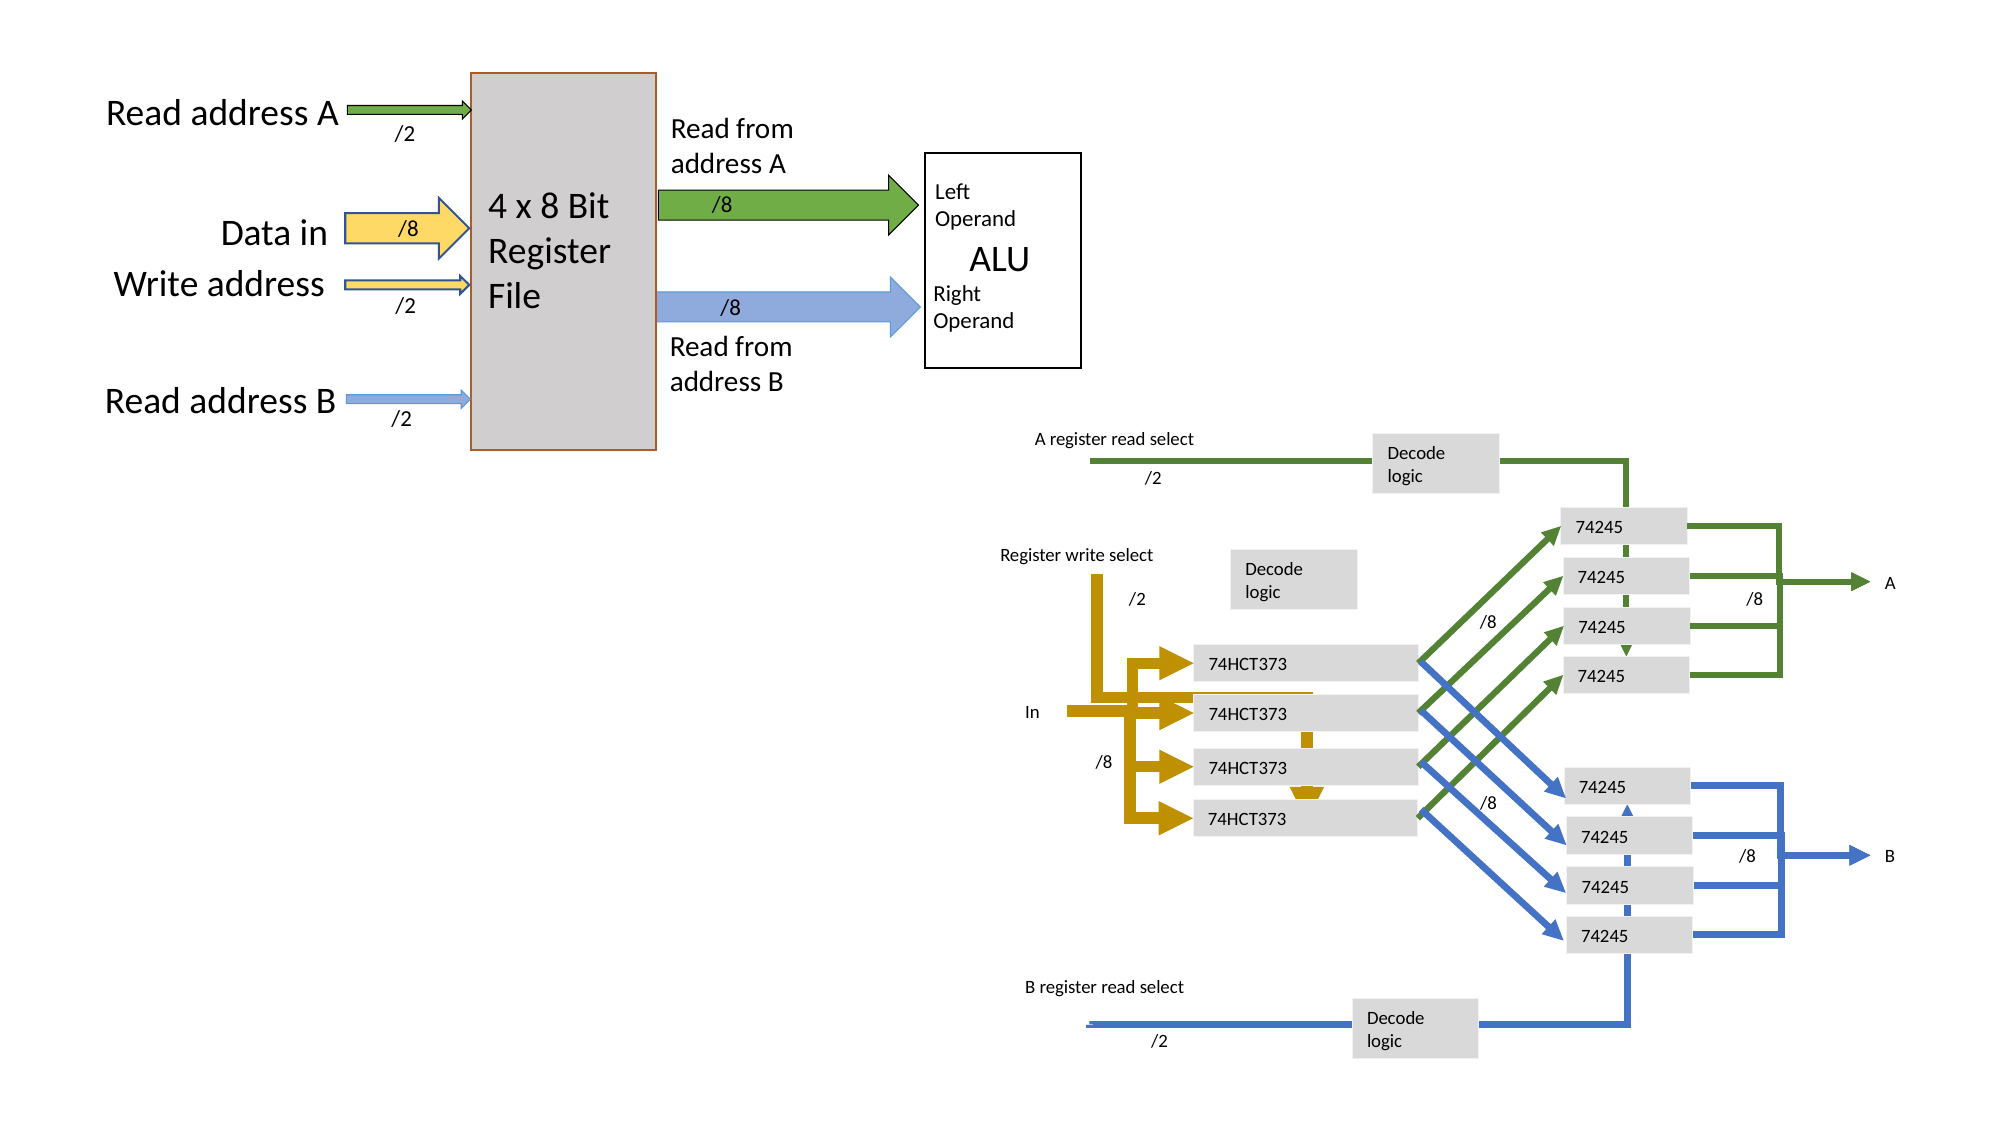

Read address A

Read from
address A
/2

Left Operand
4 x 8 Bit
Register File

/8

Data in
/8
ALU
Write address
Right Operand

/2
/8
Read from
address B
Read address B

/2
A register read select
Decode logic
/2
74245
Register write select
Decode logic
74245
A
/2
/8
/8
74245
74HCT373
74245
In
74HCT373
/8
74HCT373
74245
/8
74HCT373
74245
/8
B
74245
74245
B register read select
Decode logic
/2